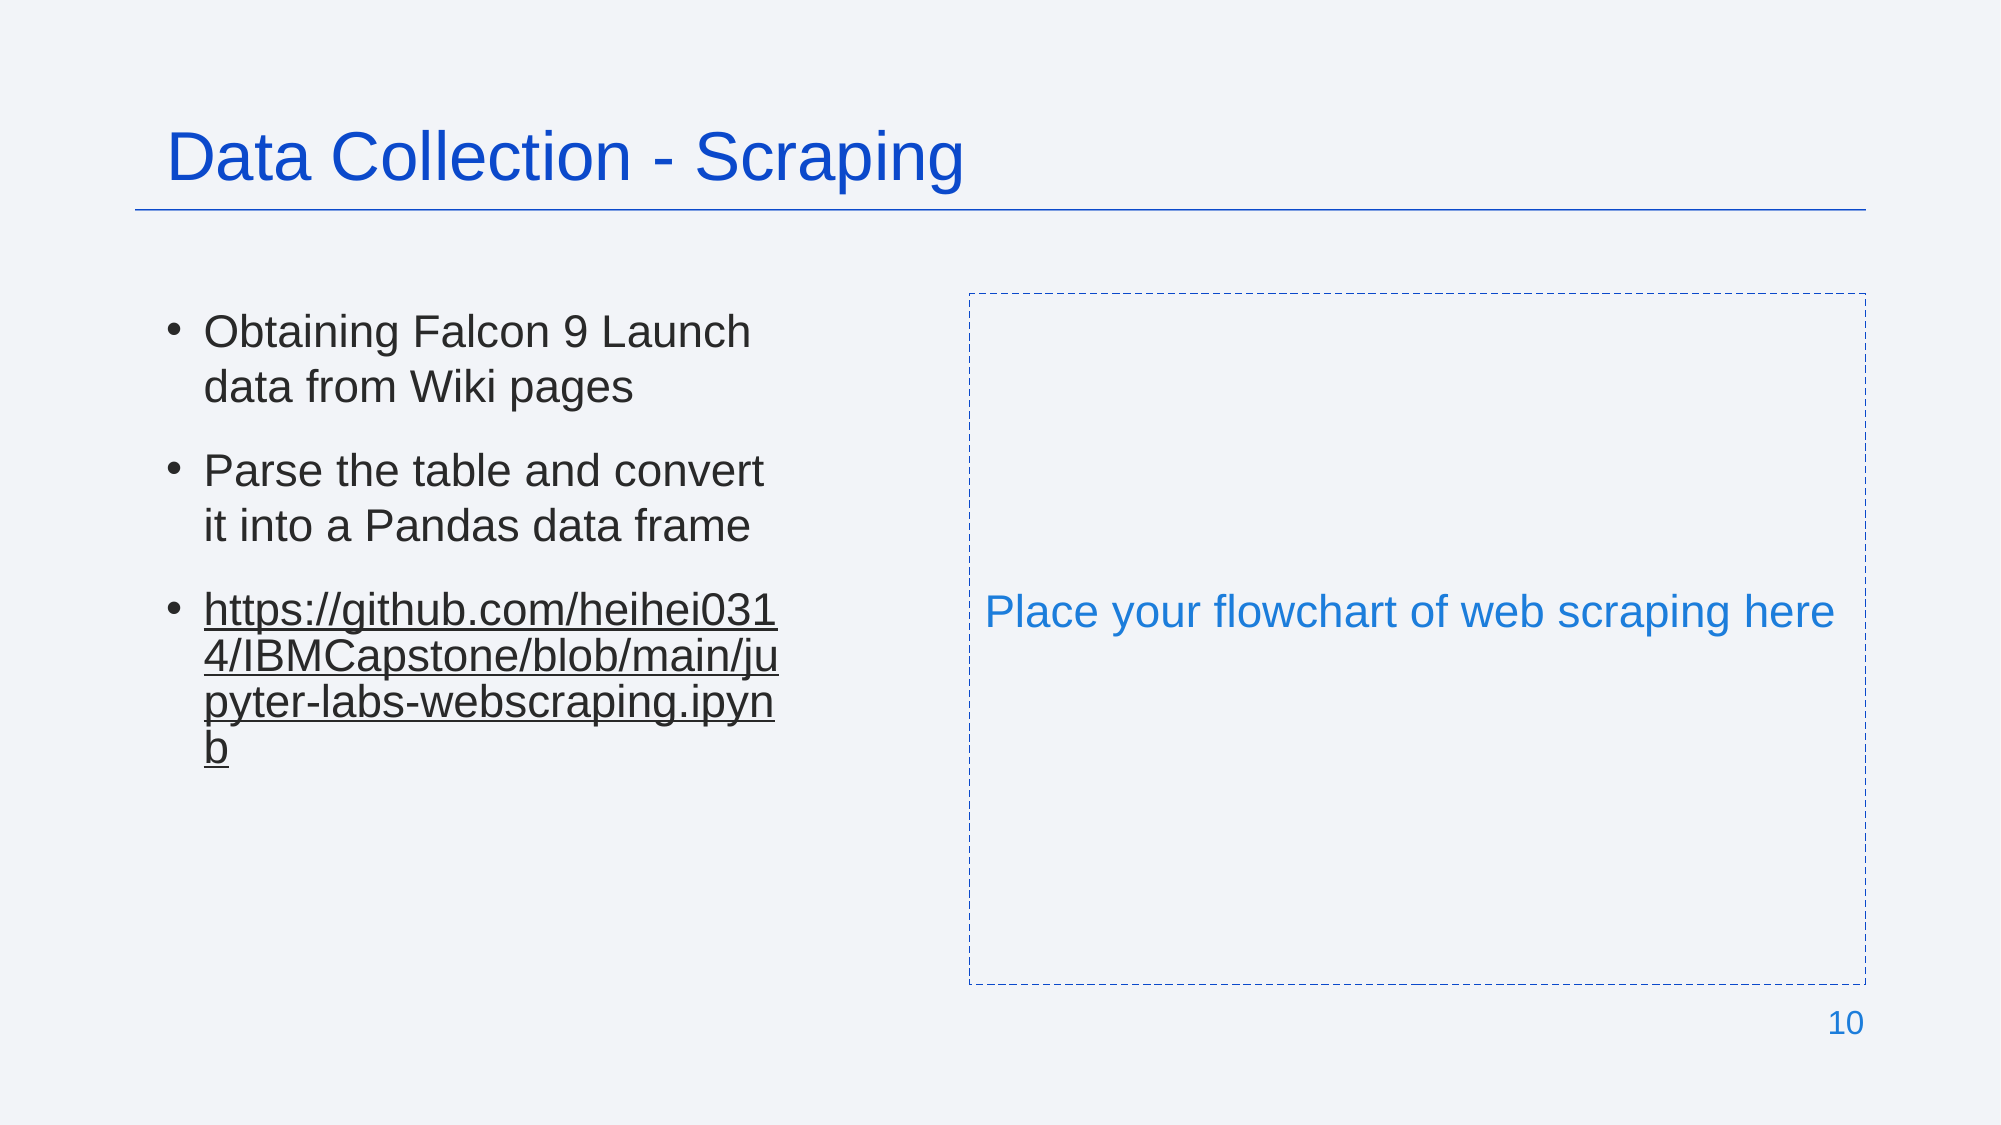

Data Collection - Scraping
Obtaining Falcon 9 Launch data from Wiki pages
Parse the table and convert it into a Pandas data frame
https://github.com/heihei0314/IBMCapstone/blob/main/jupyter-labs-webscraping.ipynb

Place your flowchart of web scraping here
10